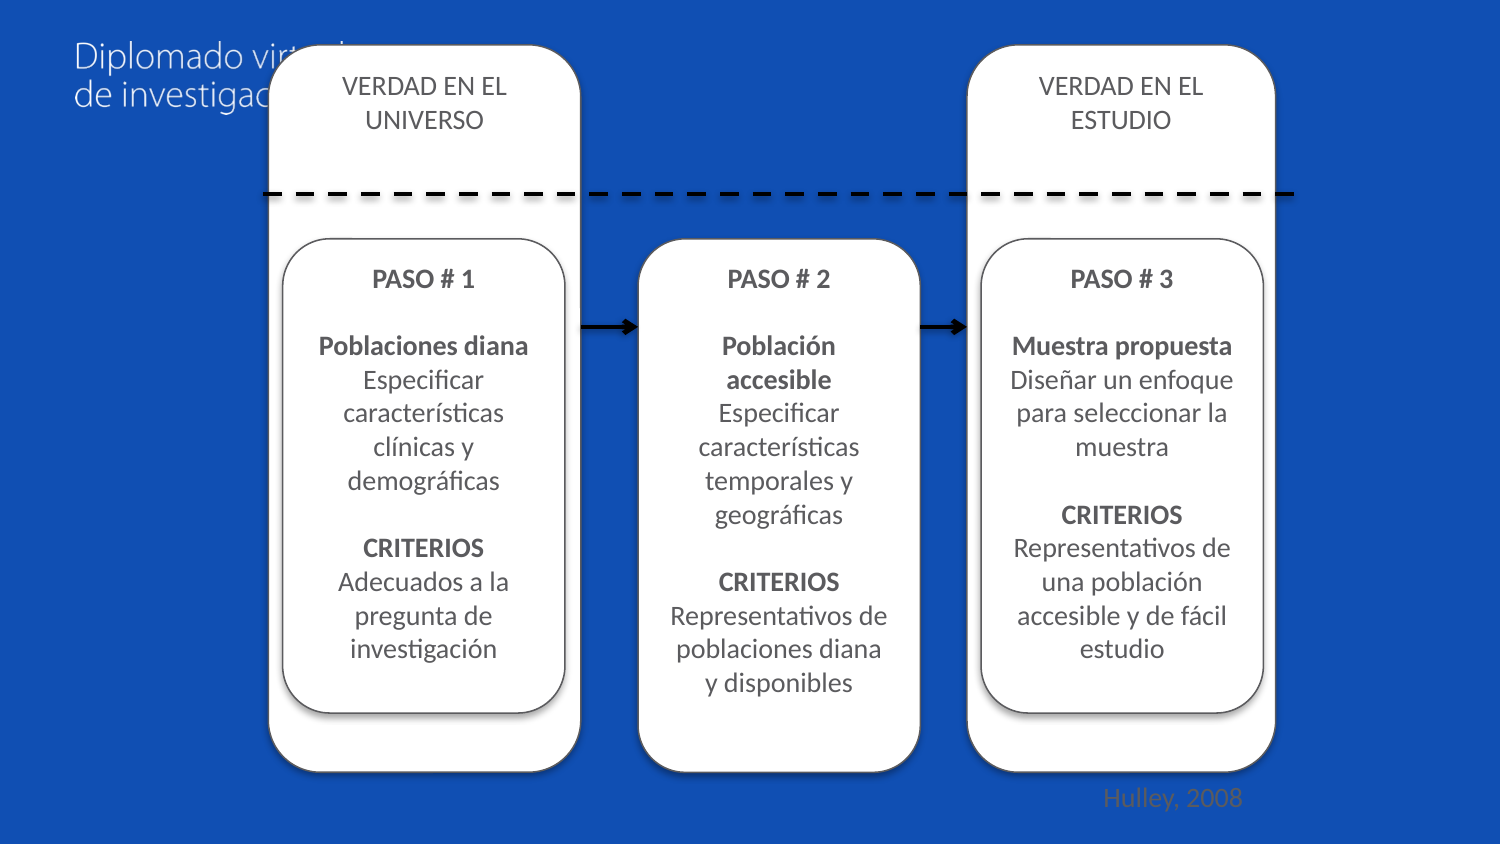

VERDAD EN EL UNIVERSO
VERDAD EN EL ESTUDIO
PASO # 1

Poblaciones diana
Especificar características clínicas y demográficas

CRITERIOS
Adecuados a la pregunta de investigación
PASO # 2

Población accesible
Especificar características temporales y geográficas

CRITERIOS
Representativos de poblaciones diana y disponibles
PASO # 3

Muestra propuesta
Diseñar un enfoque para seleccionar la muestra

CRITERIOS
Representativos de una población accesible y de fácil estudio
Hulley, 2008